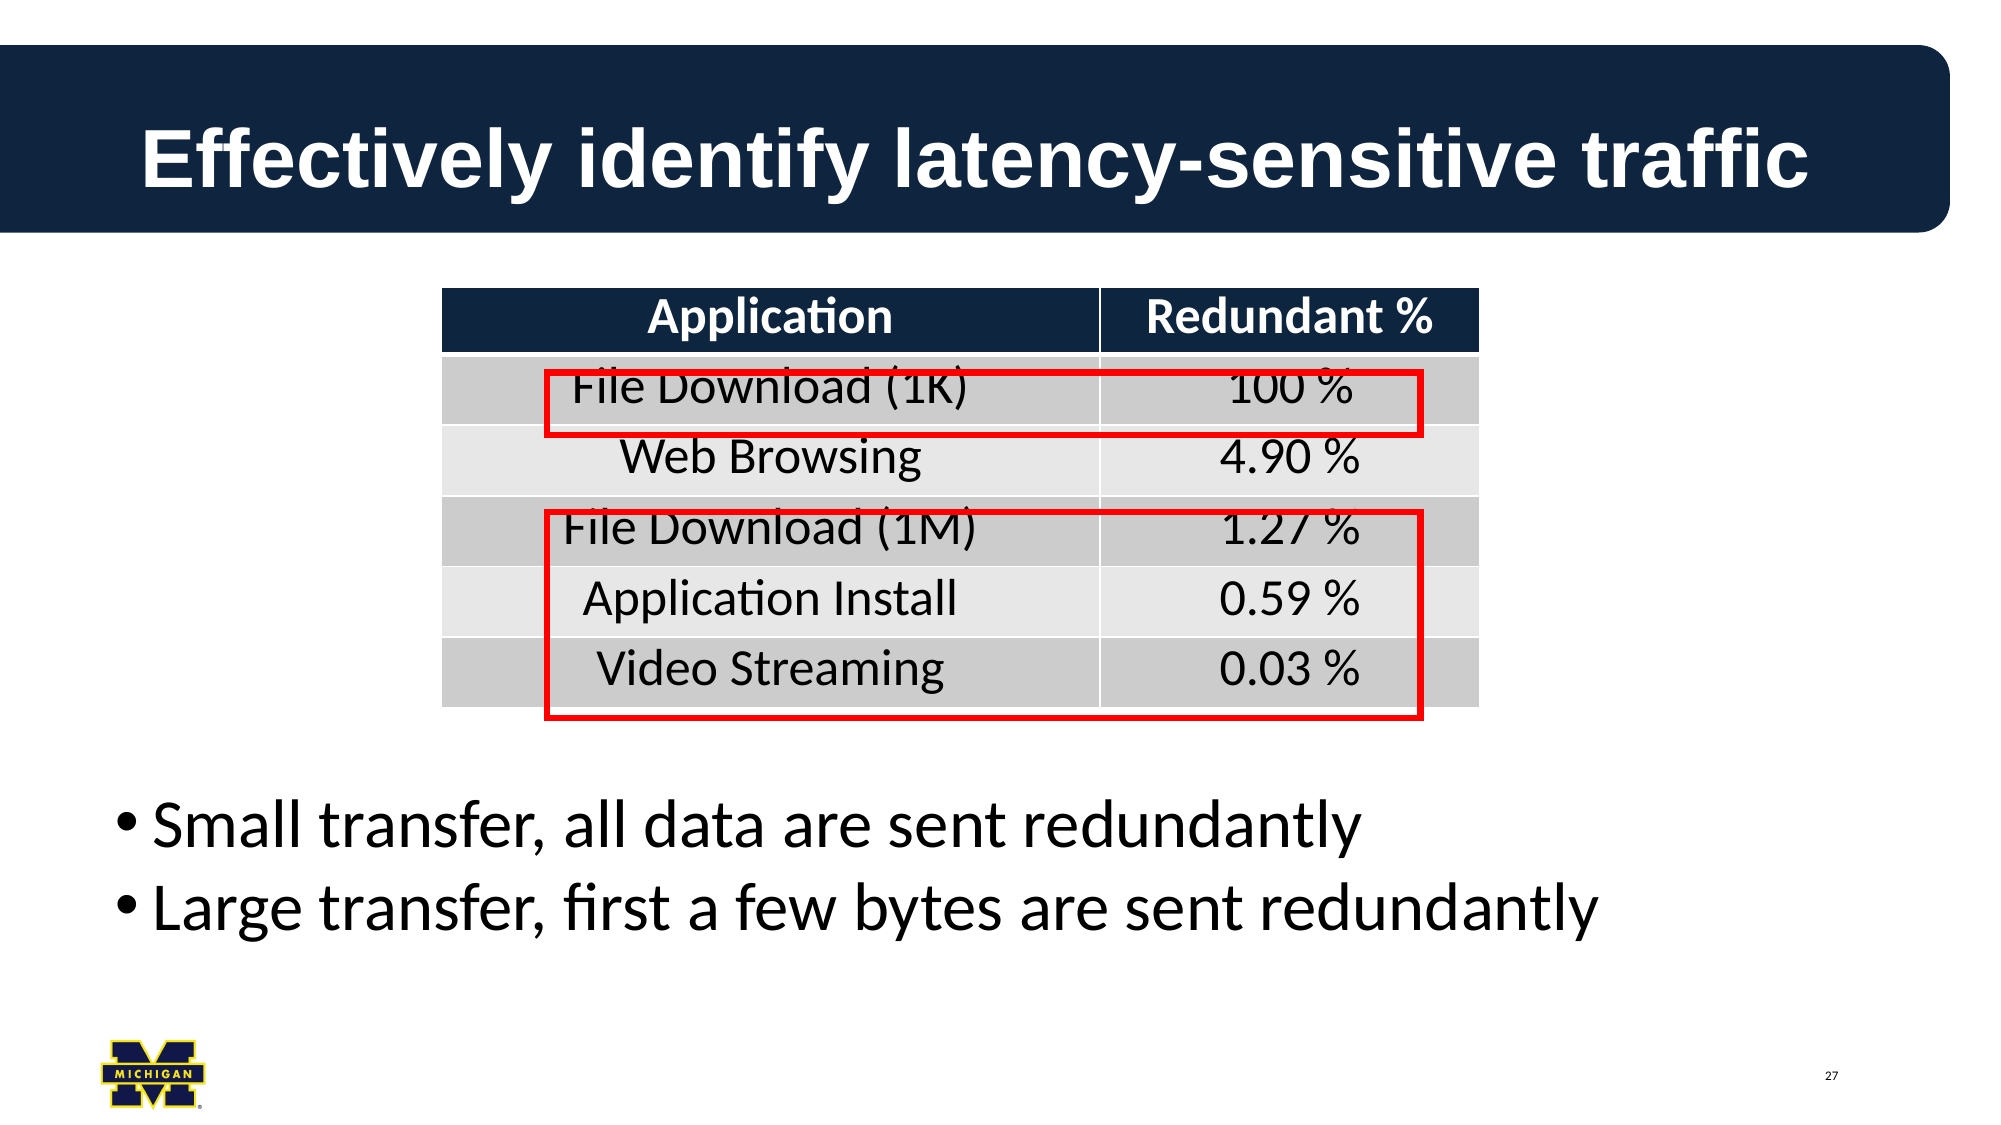

# Effectively identify latency-sensitive traffic
| Application | Redundant % |
| --- | --- |
| File Download (1K) | 100 % |
| Web Browsing | 4.90 % |
| File Download (1M) | 1.27 % |
| Application Install | 0.59 % |
| Video Streaming | 0.03 % |

Small transfer, all data are sent redundantly
Large transfer, first a few bytes are sent redundantly